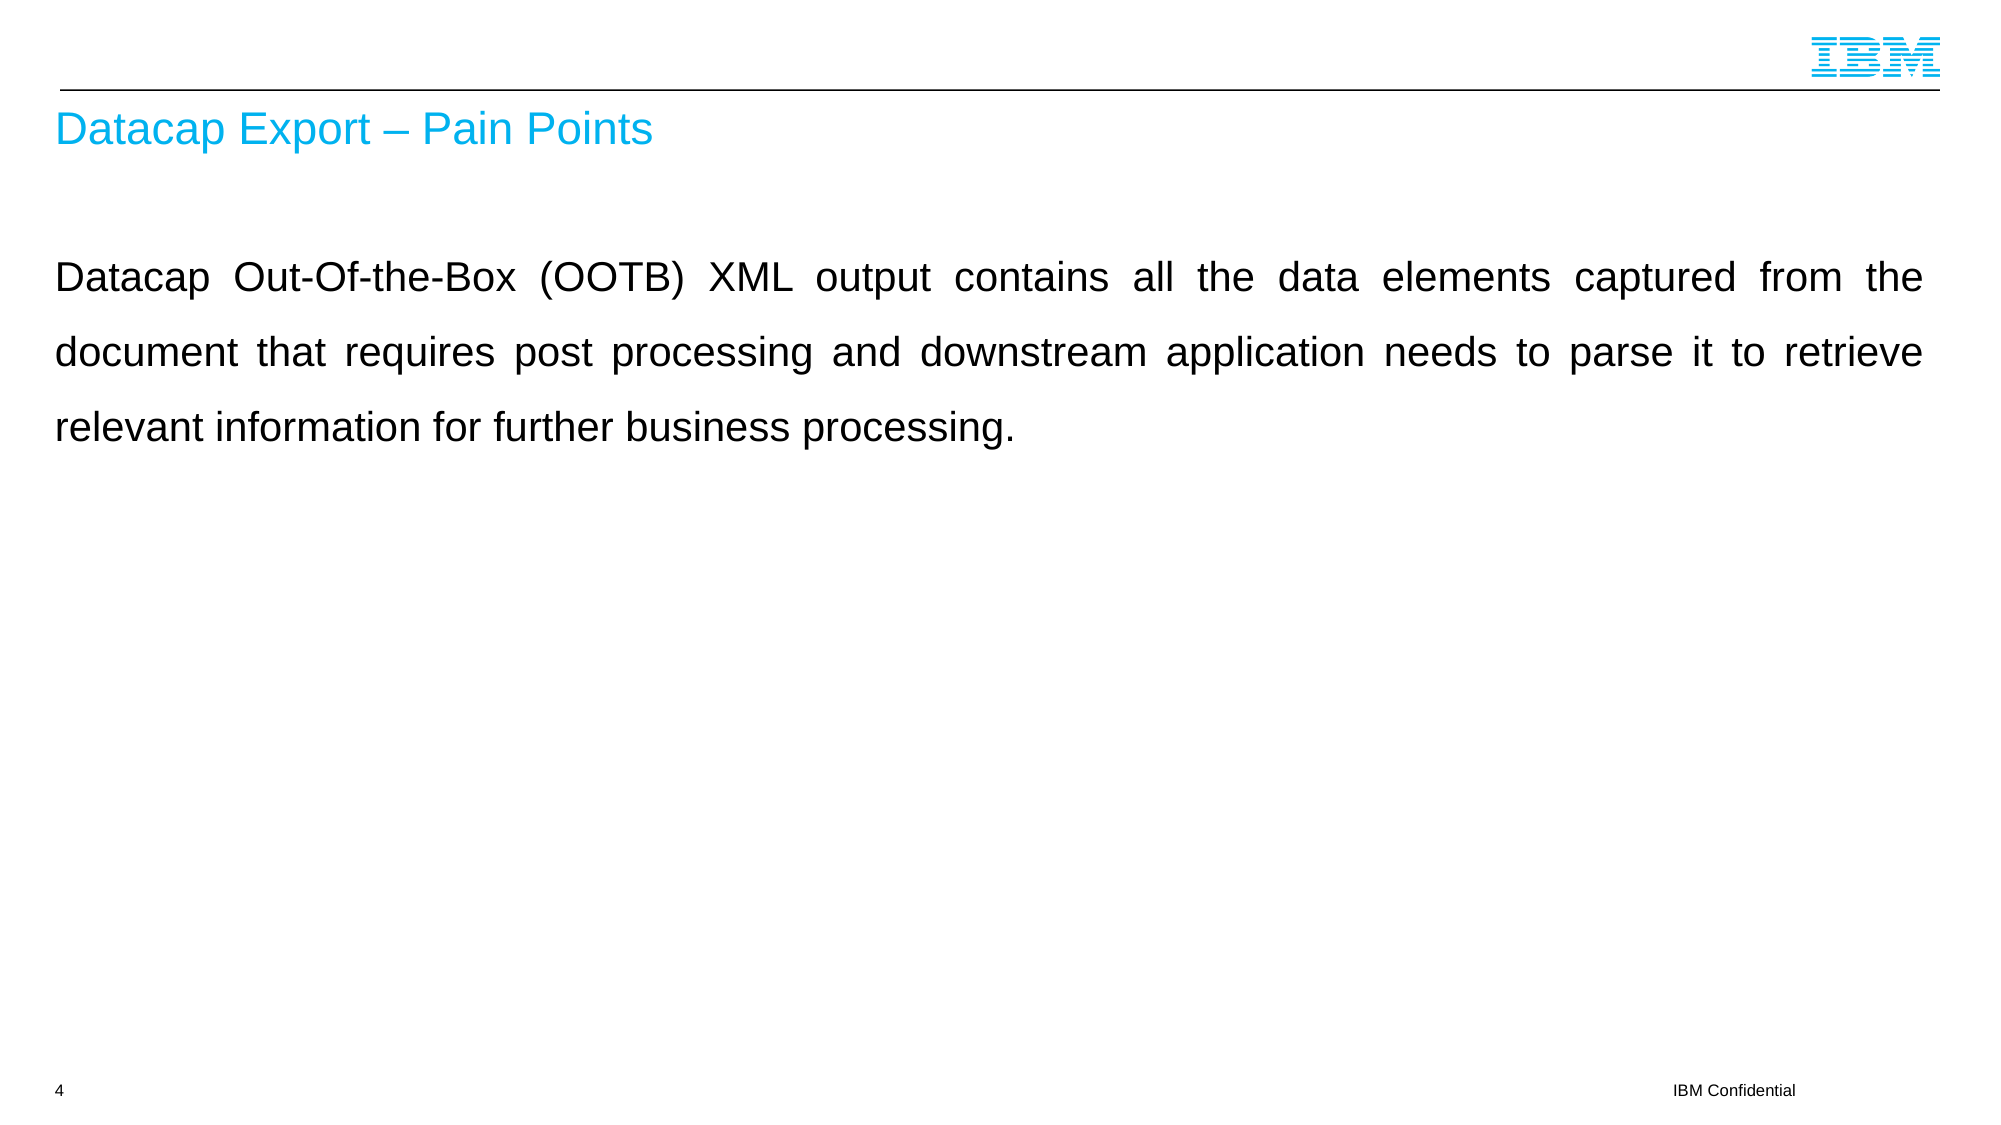

# Datacap Export – Pain Points
Datacap Out-Of-the-Box (OOTB) XML output contains all the data elements captured from the document that requires post processing and downstream application needs to parse it to retrieve relevant information for further business processing.
4